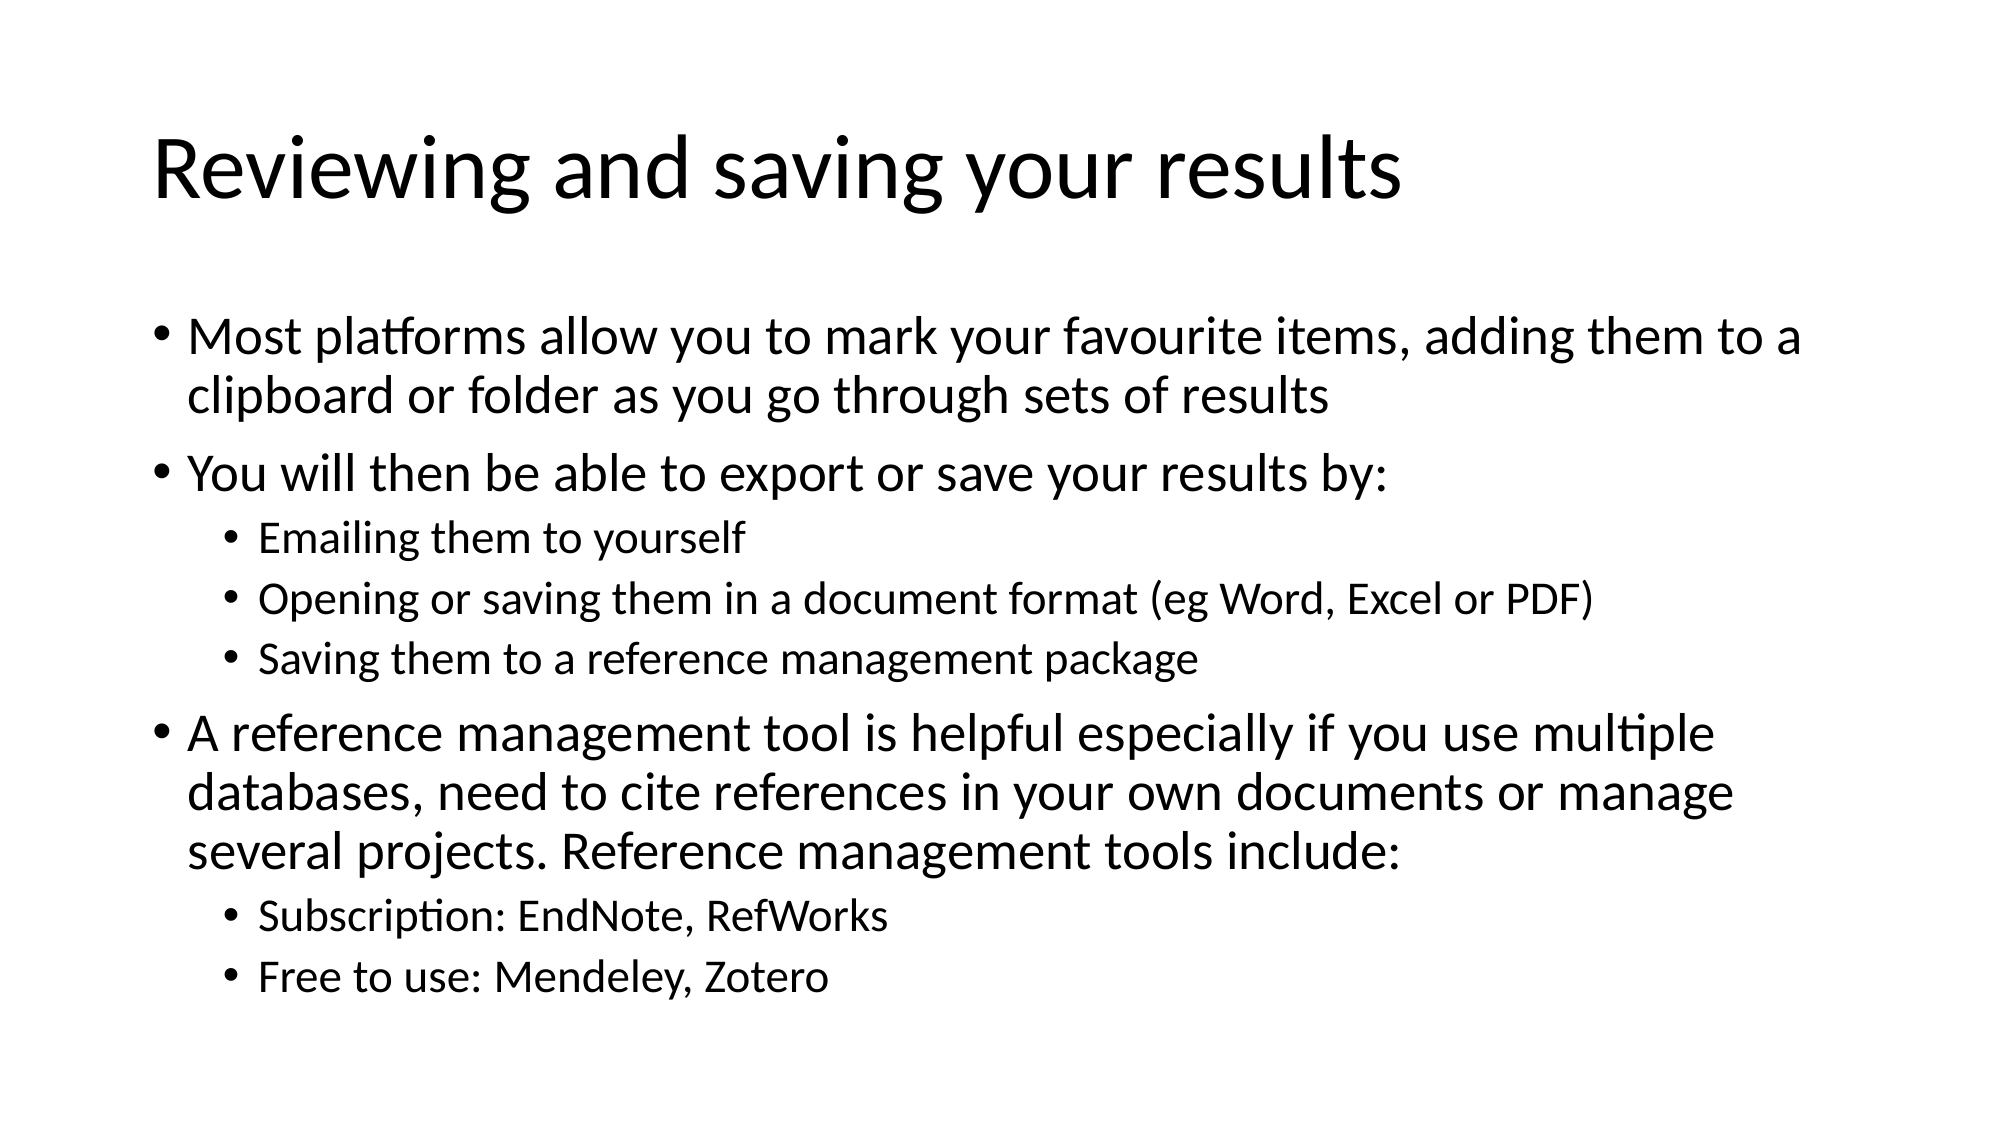

# Reviewing and saving your results
Most platforms allow you to mark your favourite items, adding them to a clipboard or folder as you go through sets of results
You will then be able to export or save your results by:
Emailing them to yourself
Opening or saving them in a document format (eg Word, Excel or PDF)
Saving them to a reference management package
A reference management tool is helpful especially if you use multiple databases, need to cite references in your own documents or manage several projects. Reference management tools include:
Subscription: EndNote, RefWorks
Free to use: Mendeley, Zotero